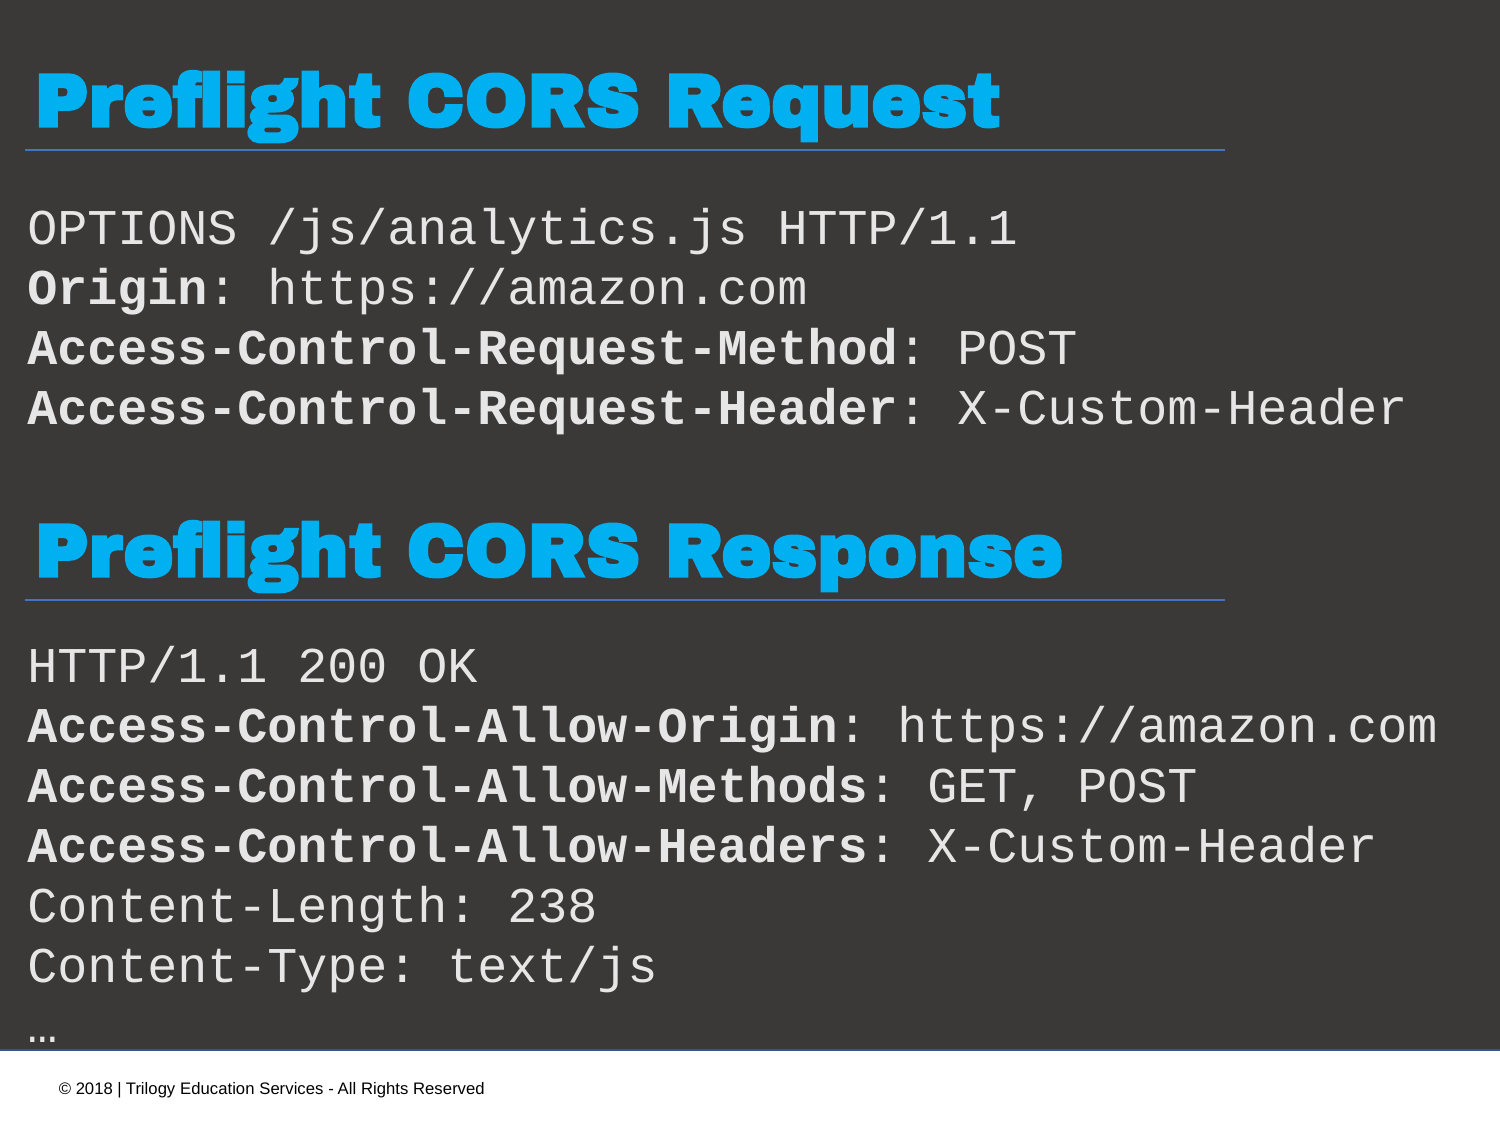

Preflight CORS Request
OPTIONS /js/analytics.js HTTP/1.1
Origin: https://amazon.com
Access-Control-Request-Method: POST
Access-Control-Request-Header: X-Custom-Header

Preflight CORS Response
HTTP/1.1 200 OK
Access-Control-Allow-Origin: https://amazon.com
Access-Control-Allow-Methods: GET, POST
Access-Control-Allow-Headers: X-Custom-Header
Content-Length: 238
Content-Type: text/js
…